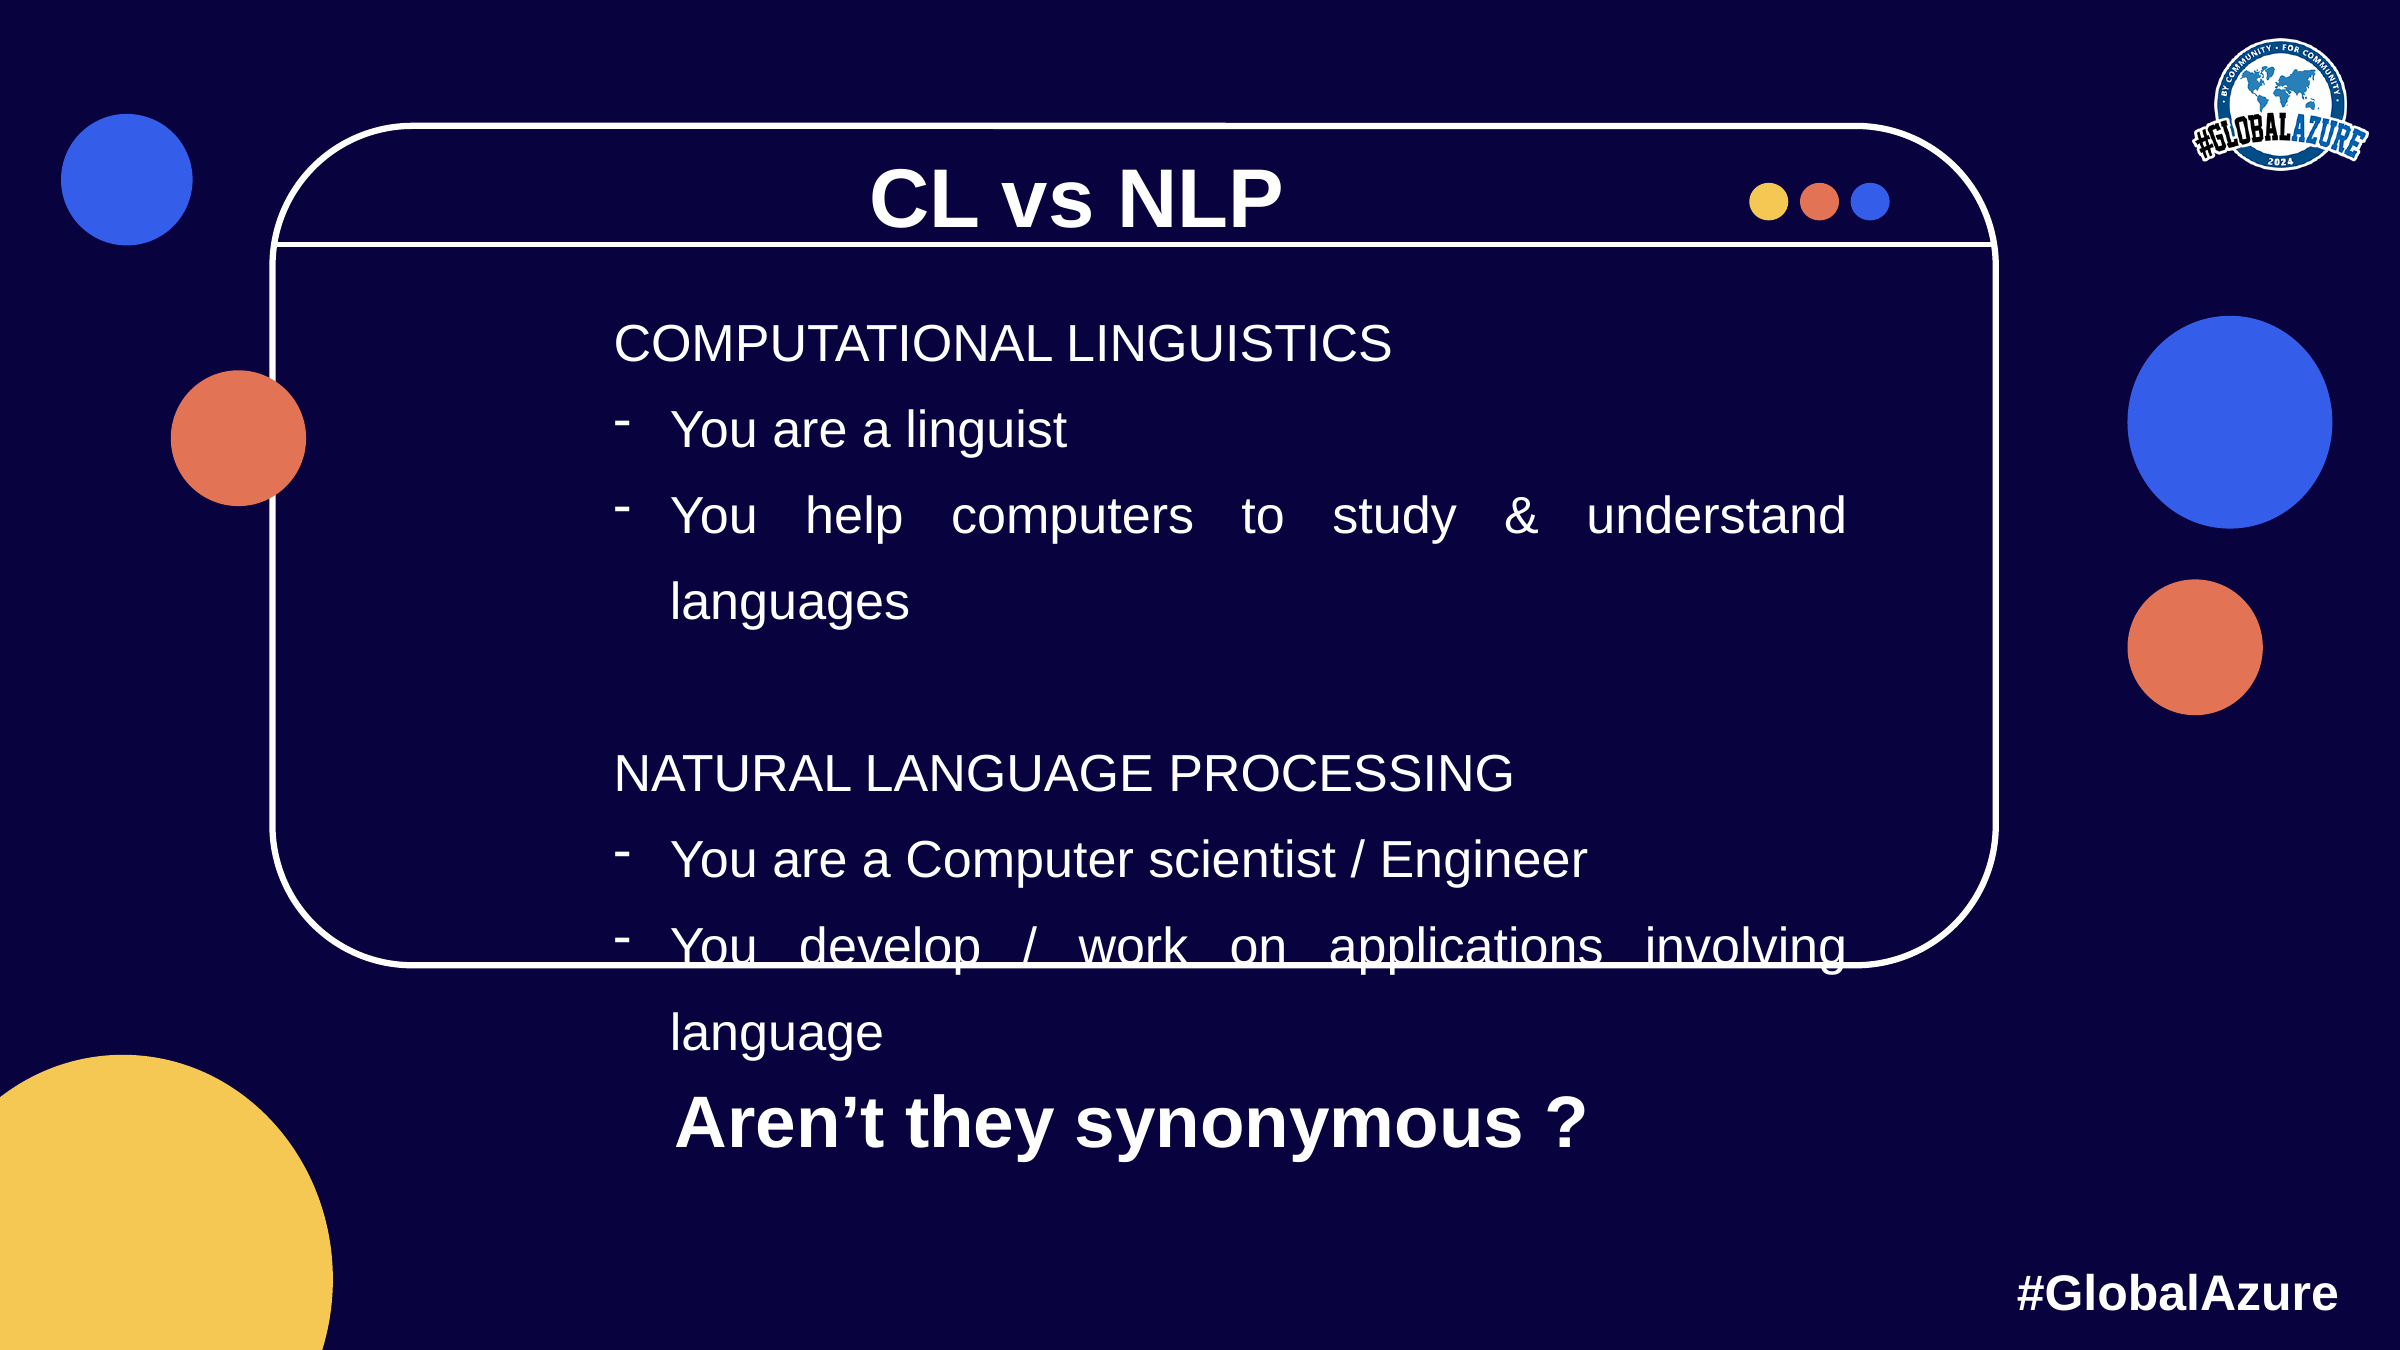

CL vs NLP

COMPUTATIONAL LINGUISTICS
You are a linguist
You help computers to study & understand languages

NATURAL LANGUAGE PROCESSING
You are a Computer scientist / Engineer
You develop / work on applications involving language

Aren’t they synonymous ?